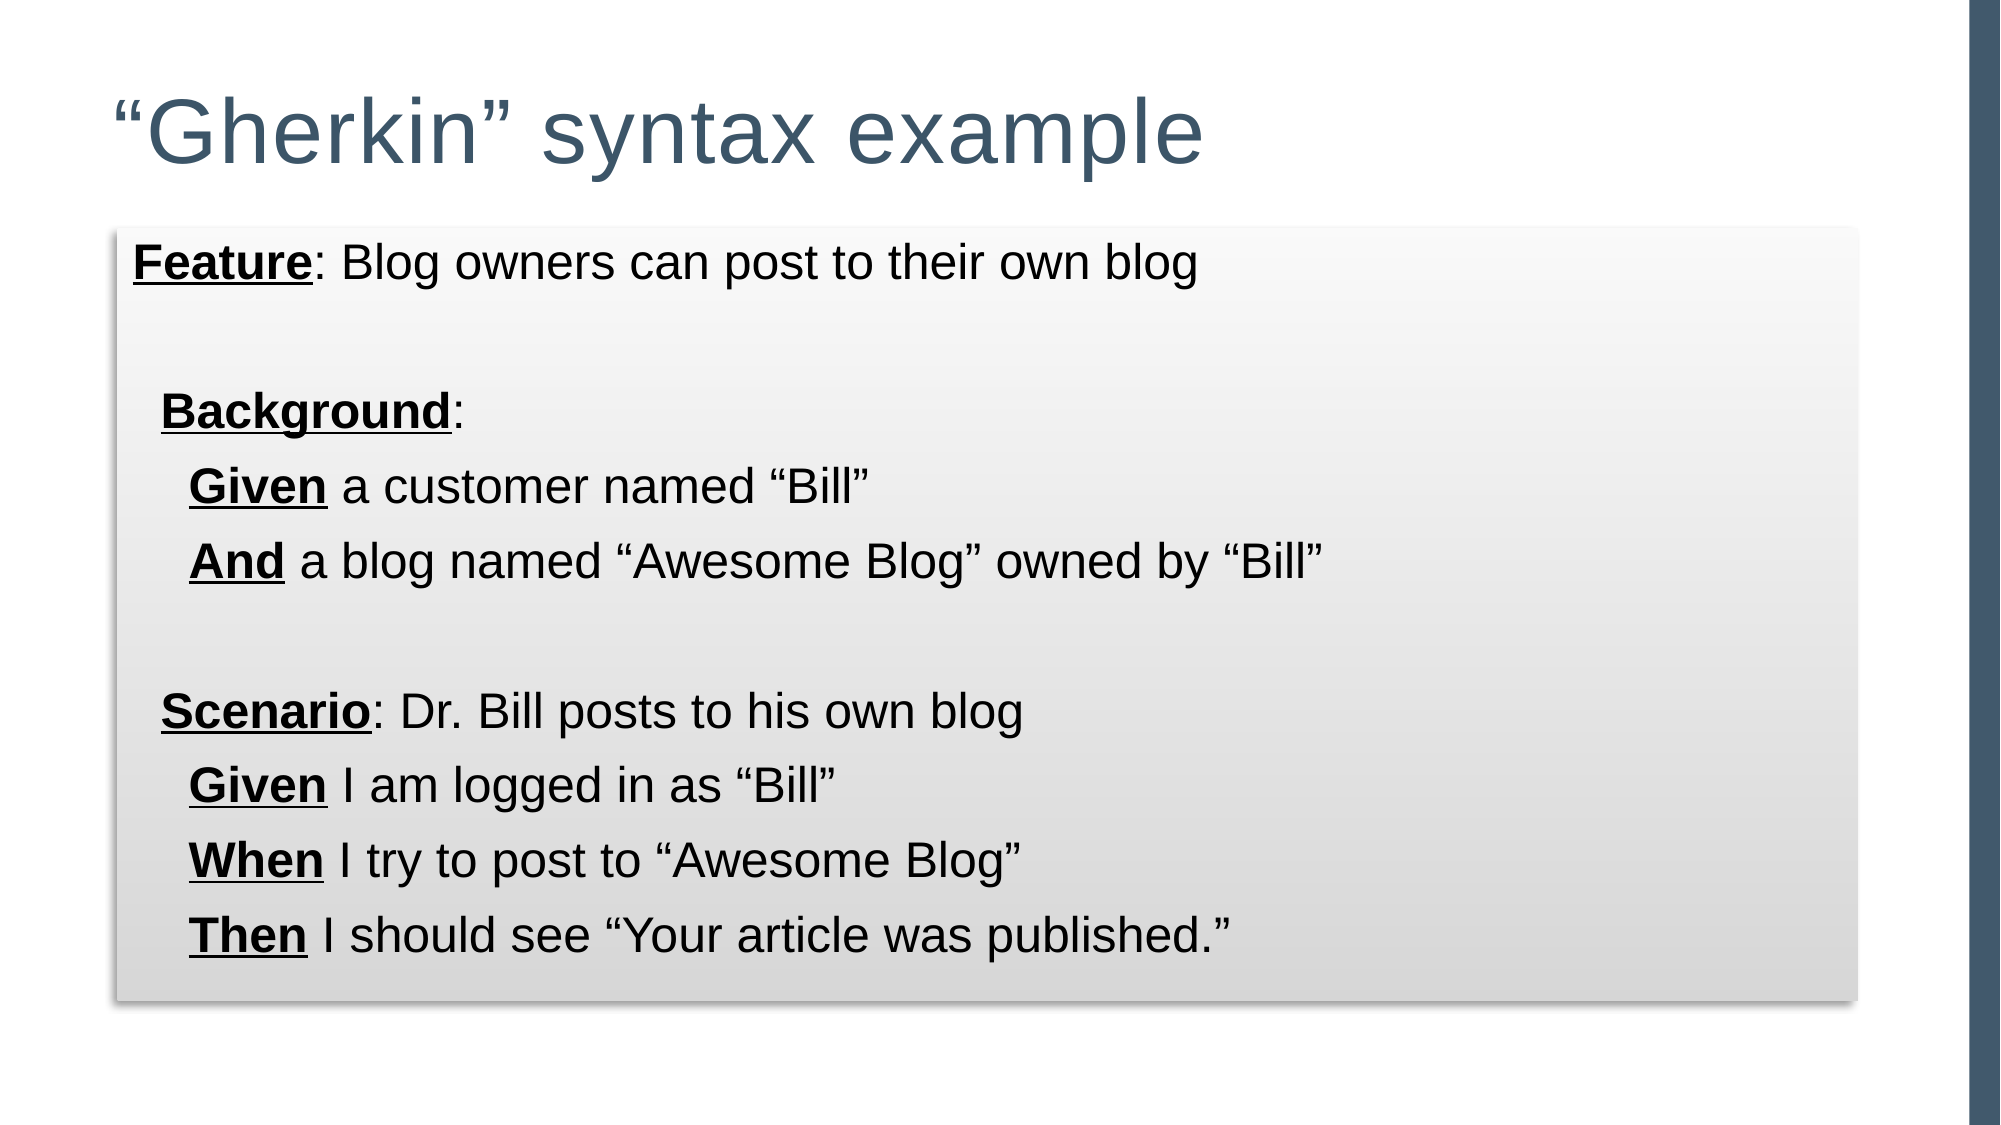

“Gherkin” syntax example
Feature: Blog owners can post to their own blog

  Background:
    Given a customer named “Bill”
    And a blog named “Awesome Blog” owned by “Bill”

  Scenario: Dr. Bill posts to his own blog
    Given I am logged in as “Bill”
    When I try to post to “Awesome Blog”
    Then I should see “Your article was published.”